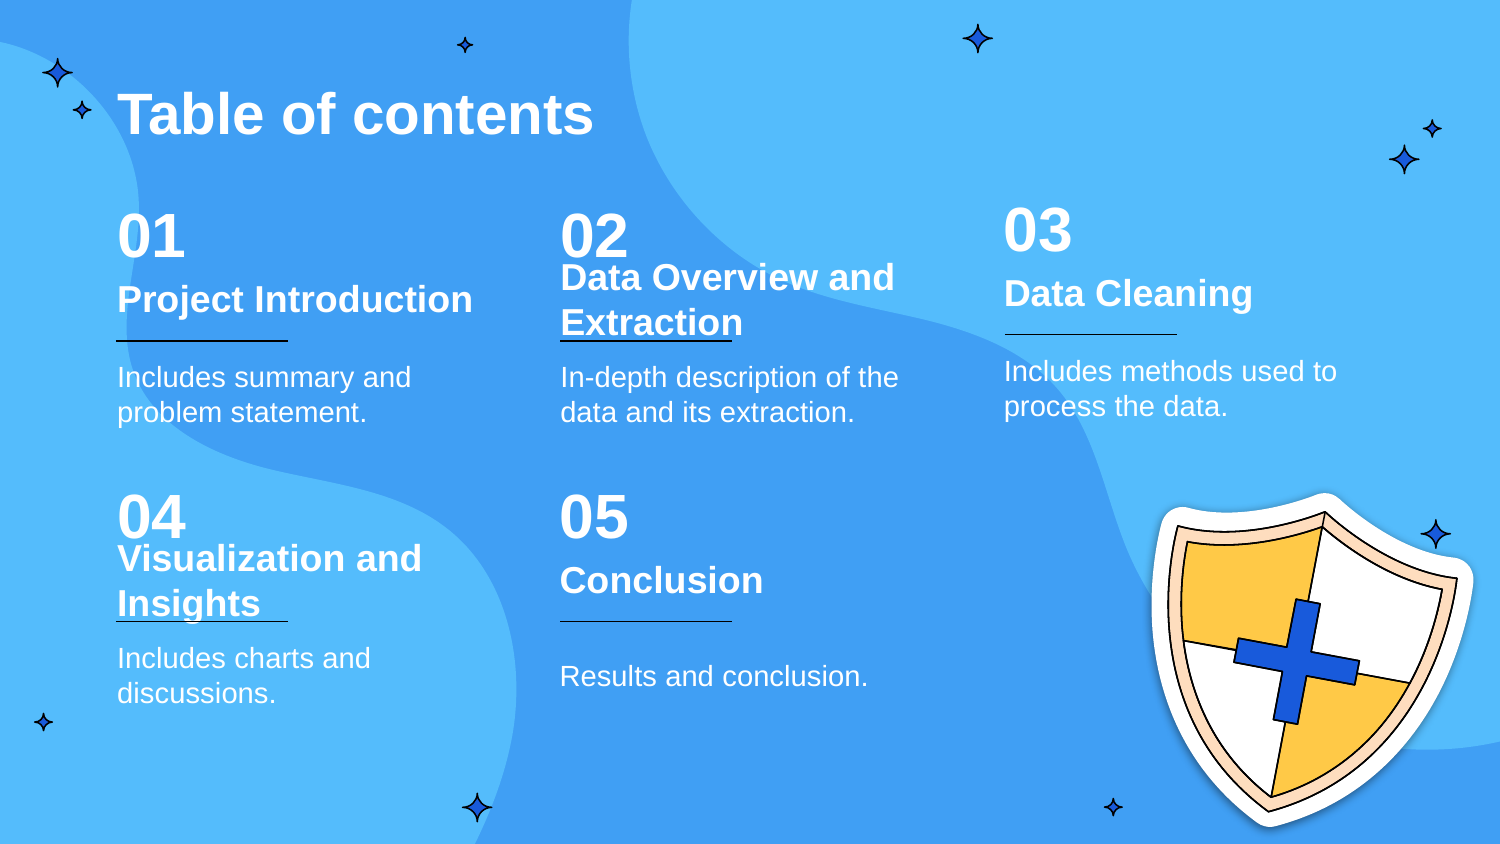

# Table of contents
03
01
02
Data Cleaning
Project Introduction
Data Overview and Extraction
Includes methods used to process the data.
Includes summary and problem statement.
In-depth description of the data and its extraction.
04
05

Visualization and Insights
Conclusion
Includes charts and discussions.
Results and conclusion.